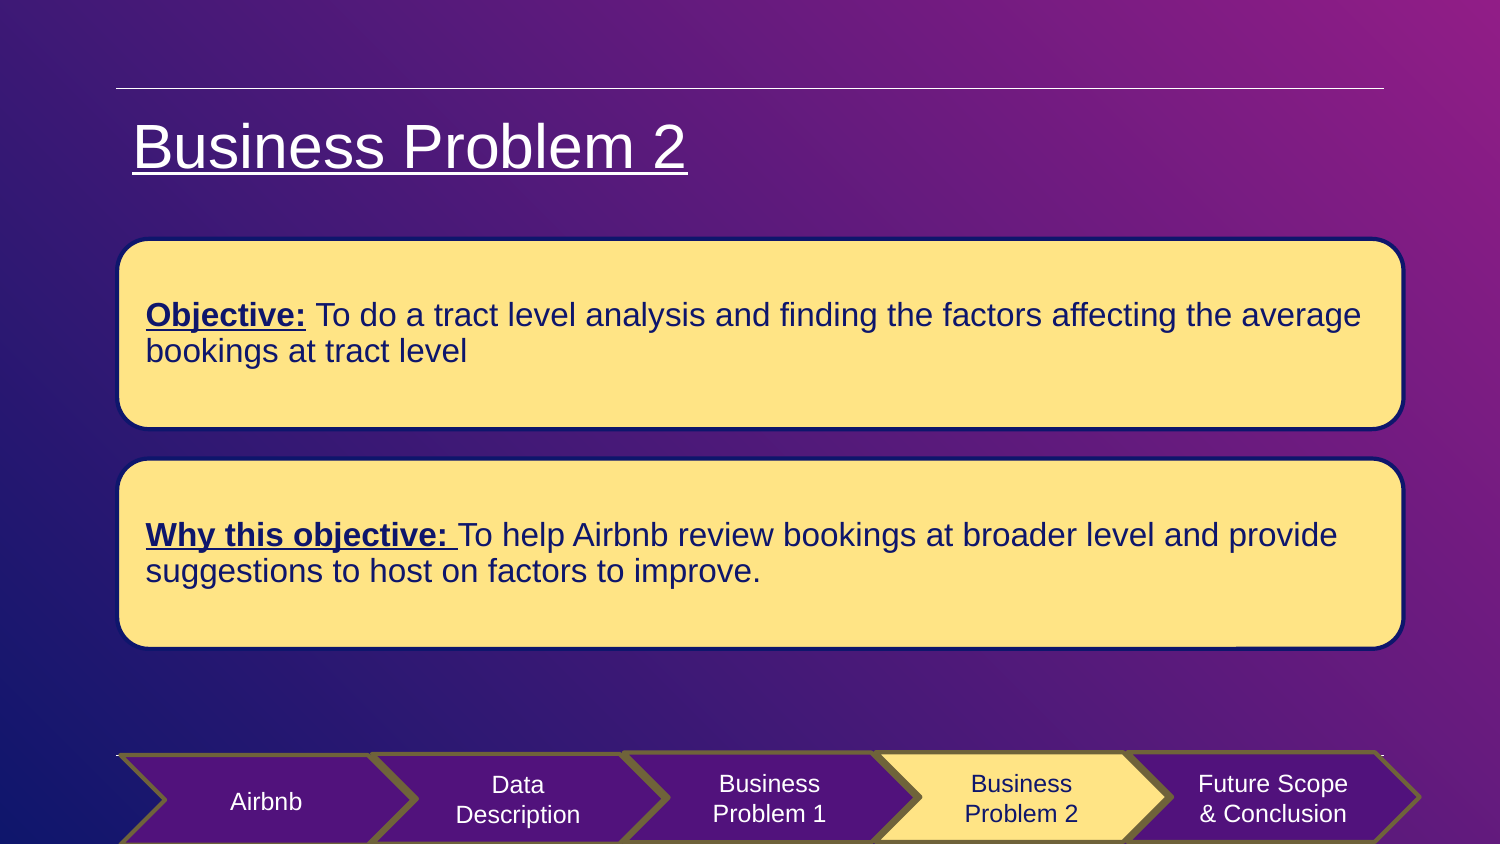

Business Problem 2
Objective: To do a tract level analysis and finding the factors affecting the average bookings at tract level
Why this objective: To help Airbnb review bookings at broader level and provide suggestions to host on factors to improve.
Business Problem 2
Future Scope & Conclusion
Business Problem 1
Data Description
Airbnb